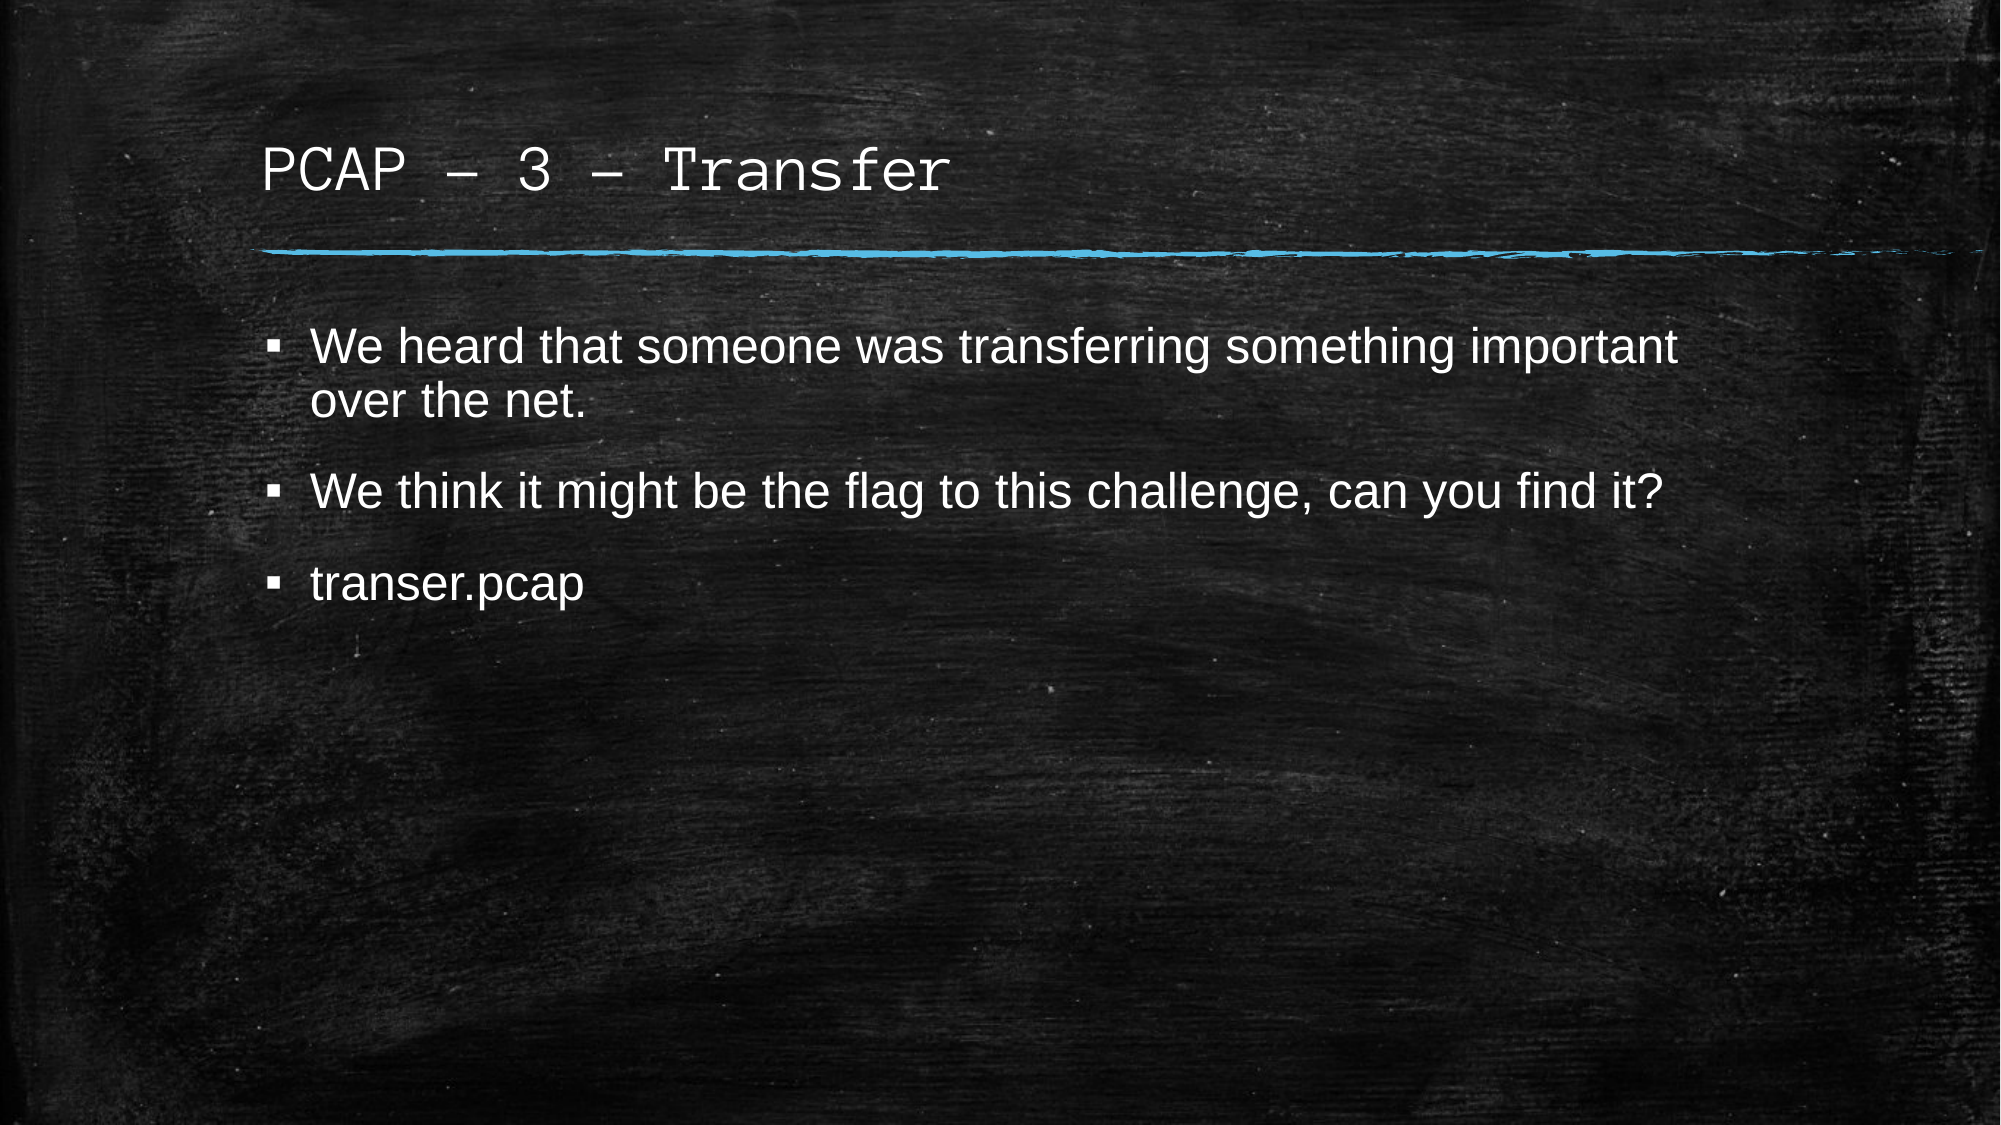

# PCAP – 3 - Transfer
We heard that someone was transferring something important over the net.
We think it might be the flag to this challenge, can you find it?
transer.pcap